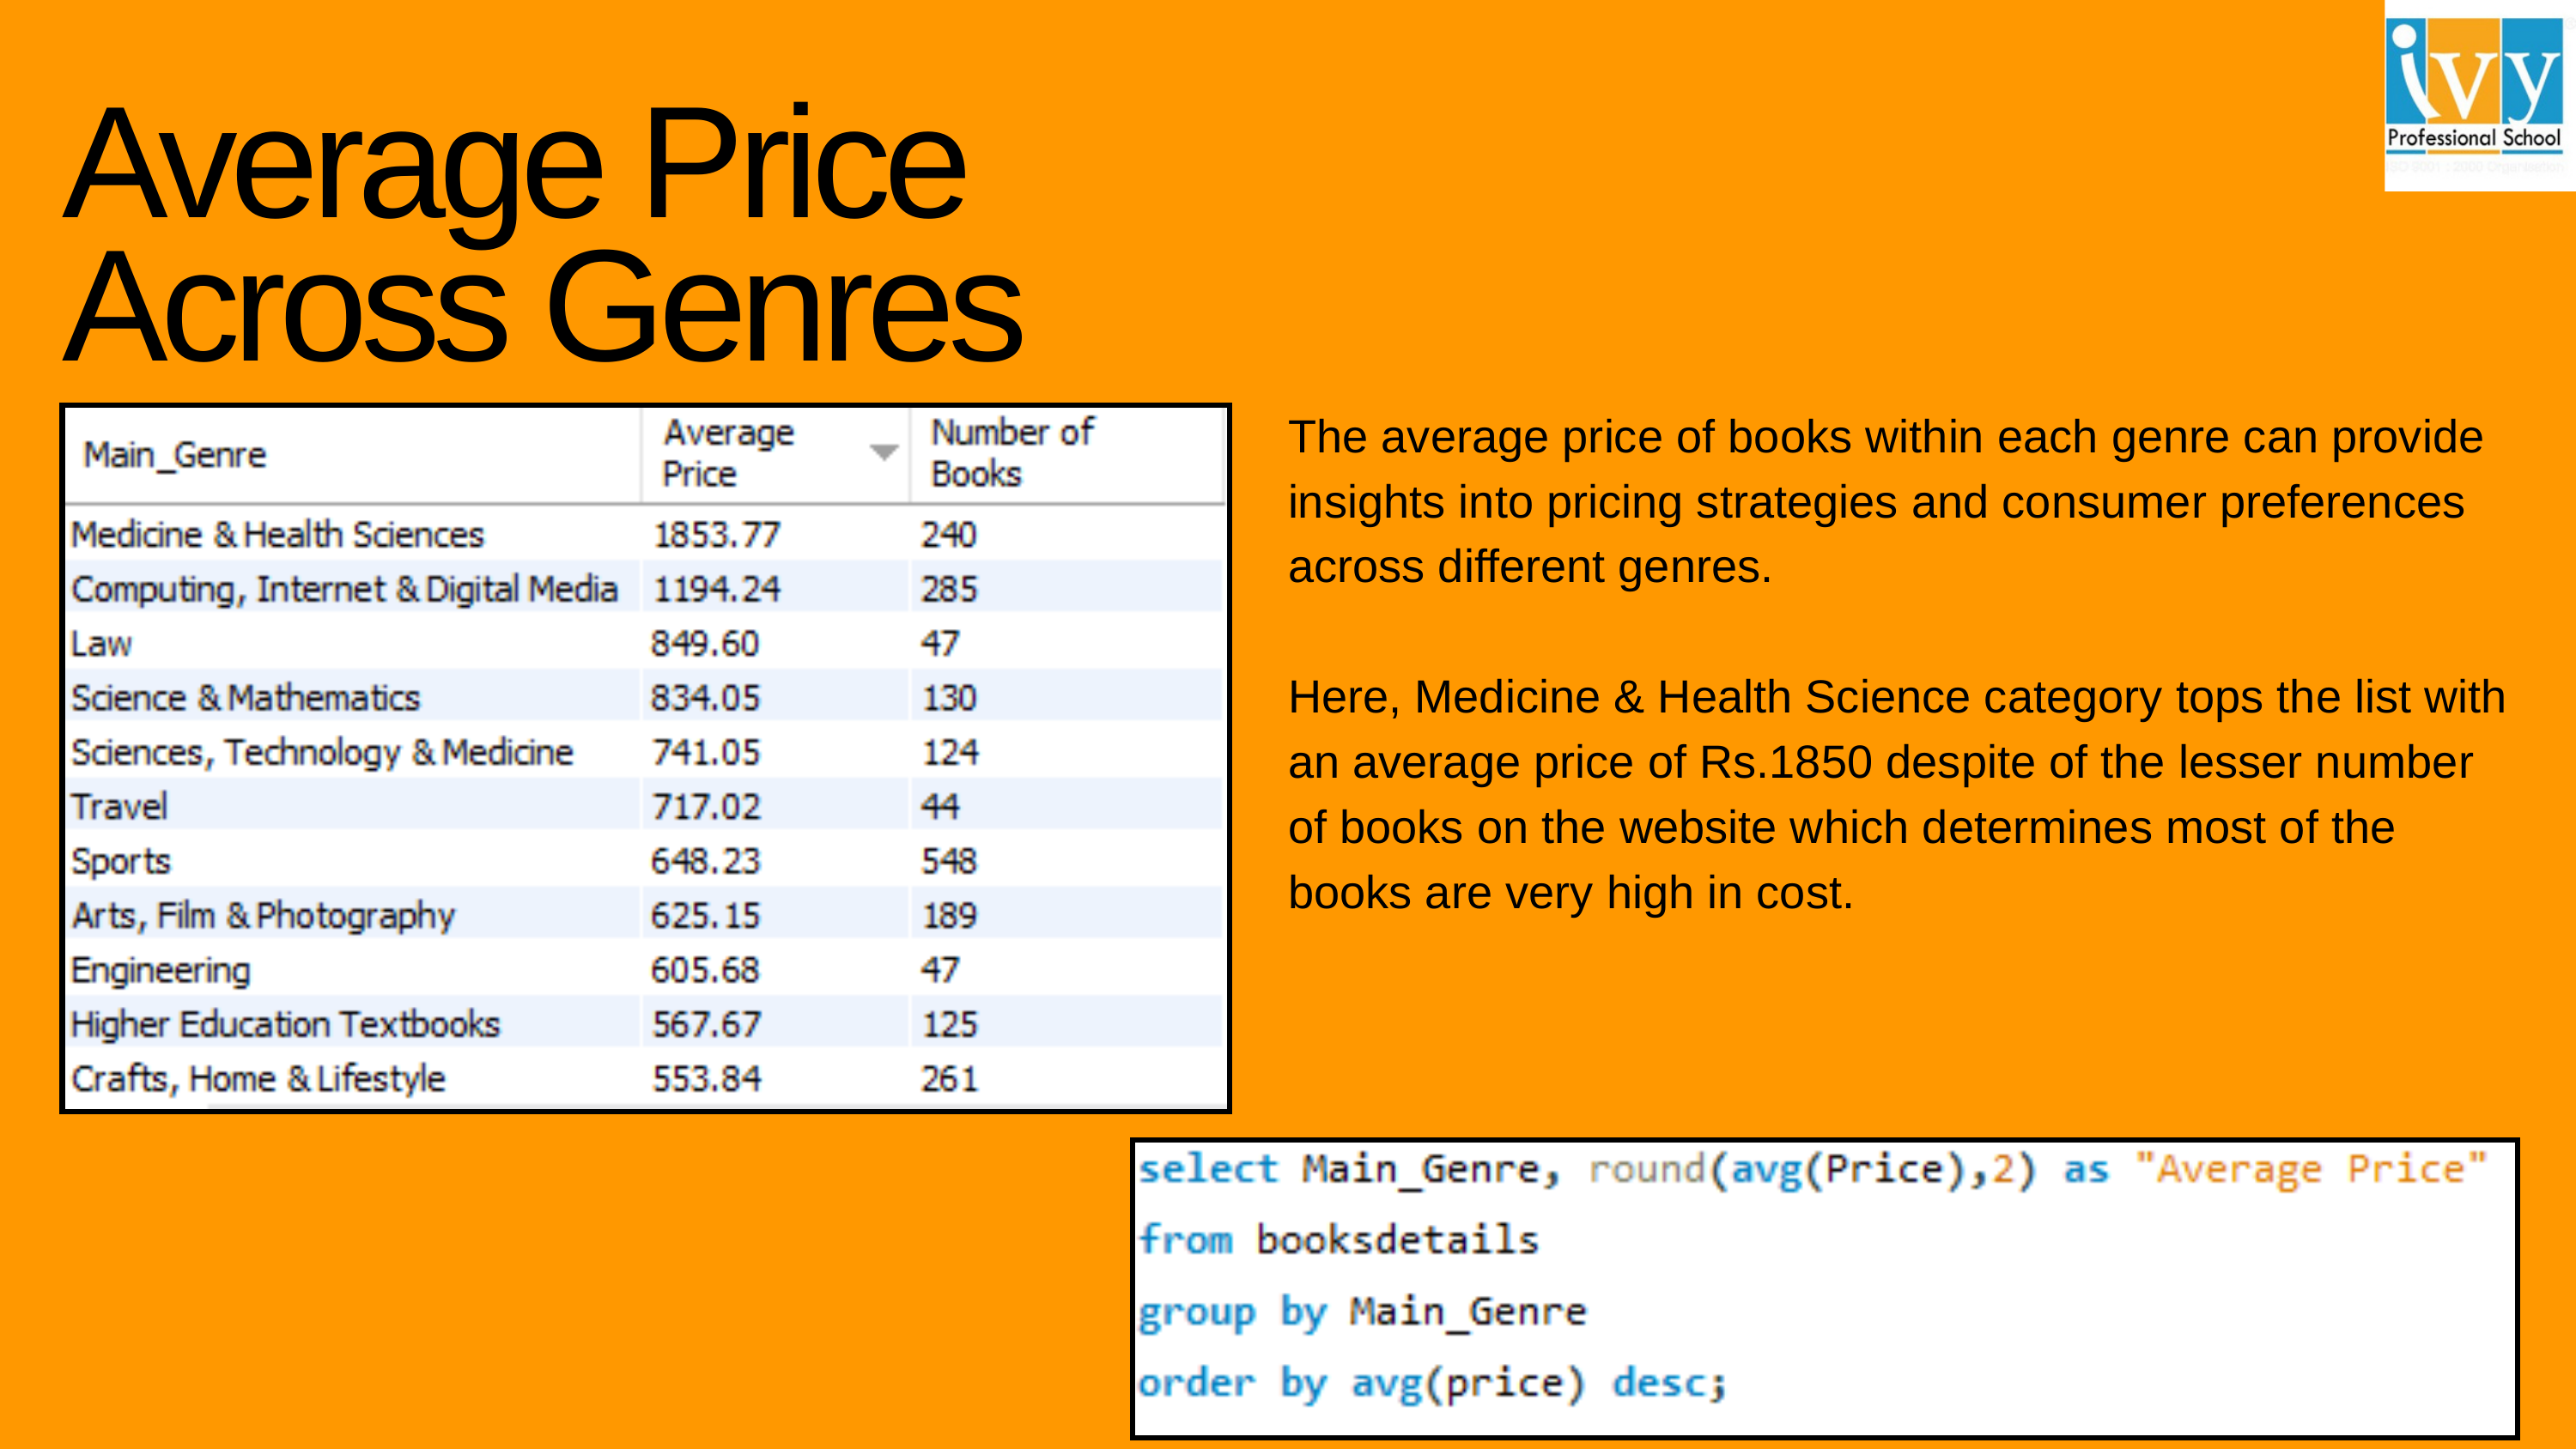

Average Price Across Genres
The average price of books within each genre can provide insights into pricing strategies and consumer preferences across different genres.

Here, Medicine & Health Science category tops the list with an average price of Rs.1850 despite of the lesser number of books on the website which determines most of the books are very high in cost.